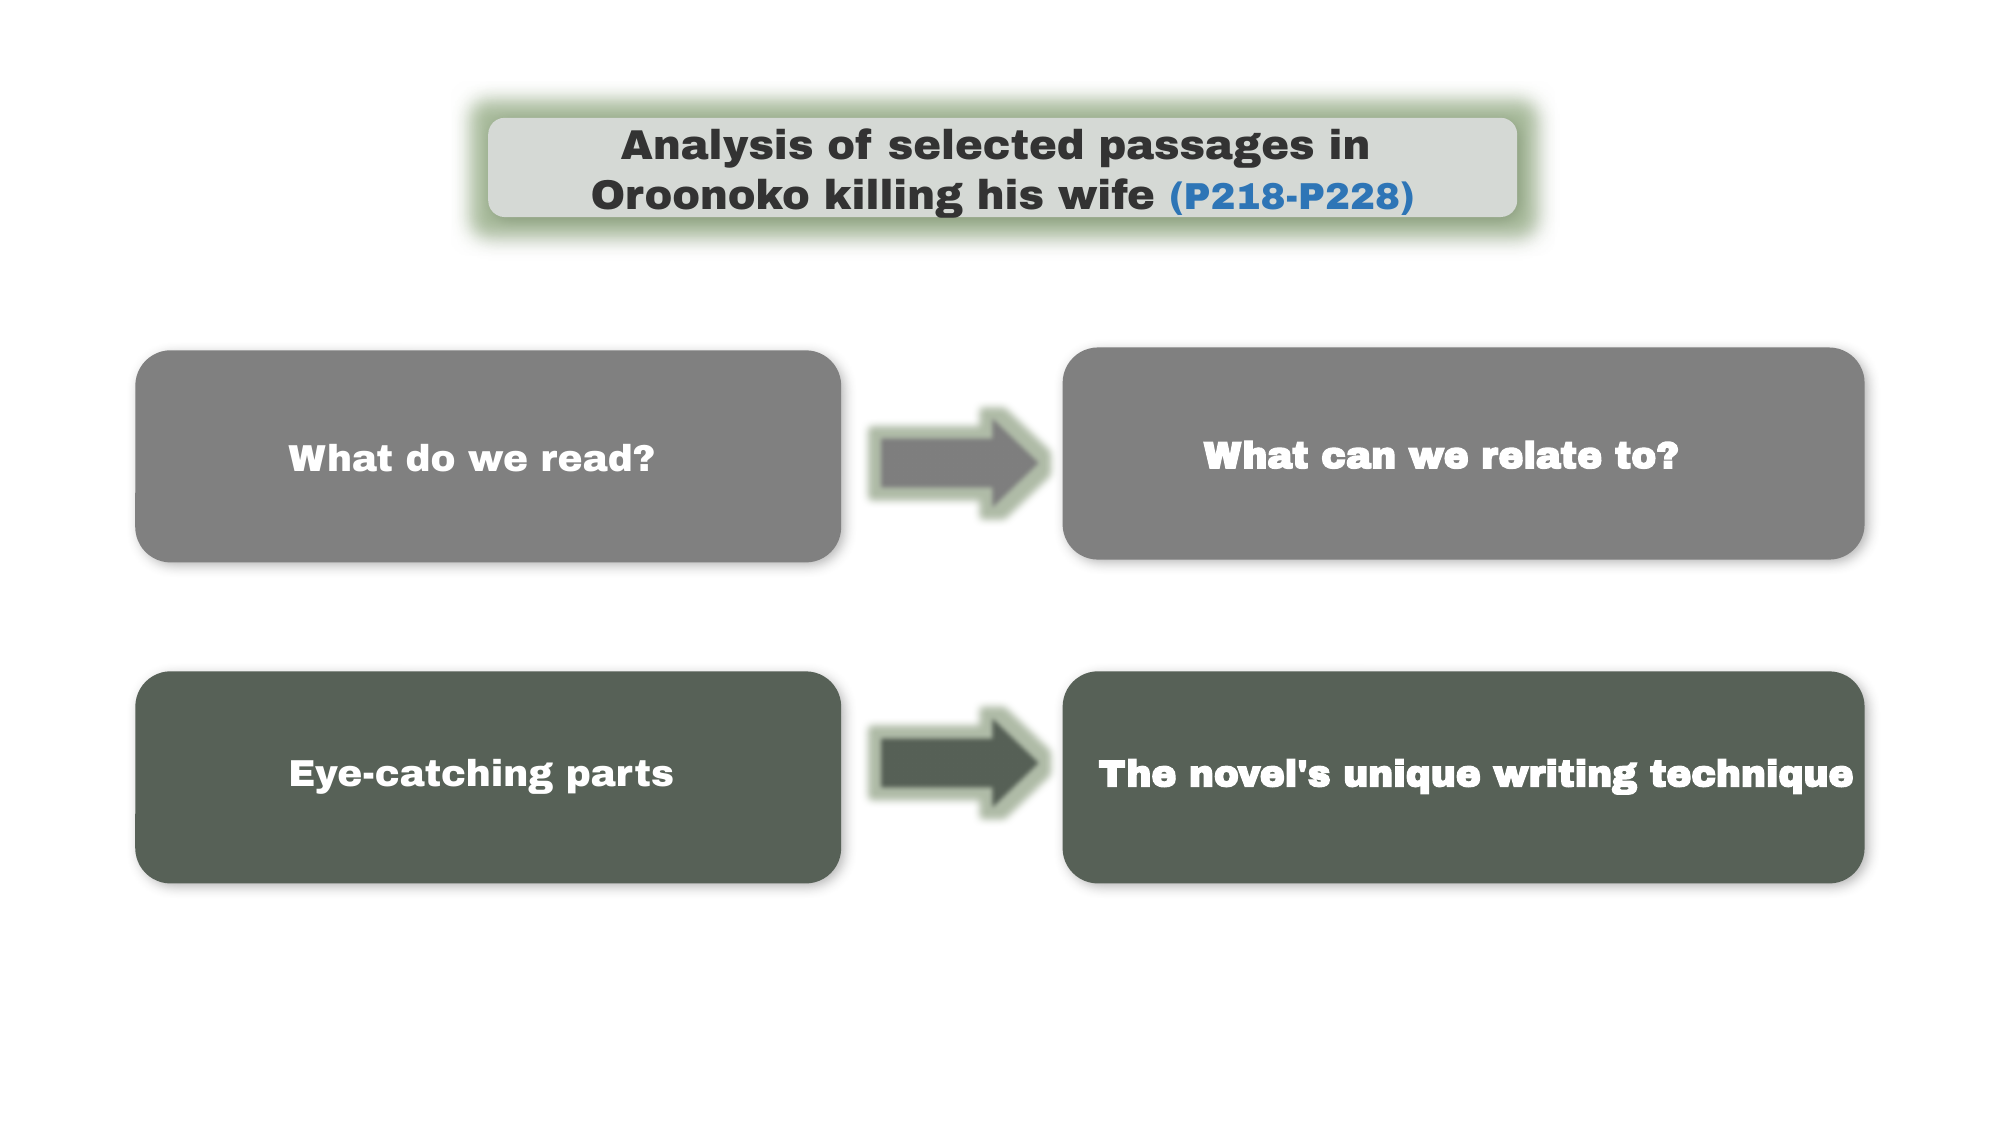

Analysis of selected passages in
Oroonoko killing his wife (P218-P228)

What can we relate to?
What do we read?
What can we relate to?

Eye-catching parts

The novel's unique writing technique